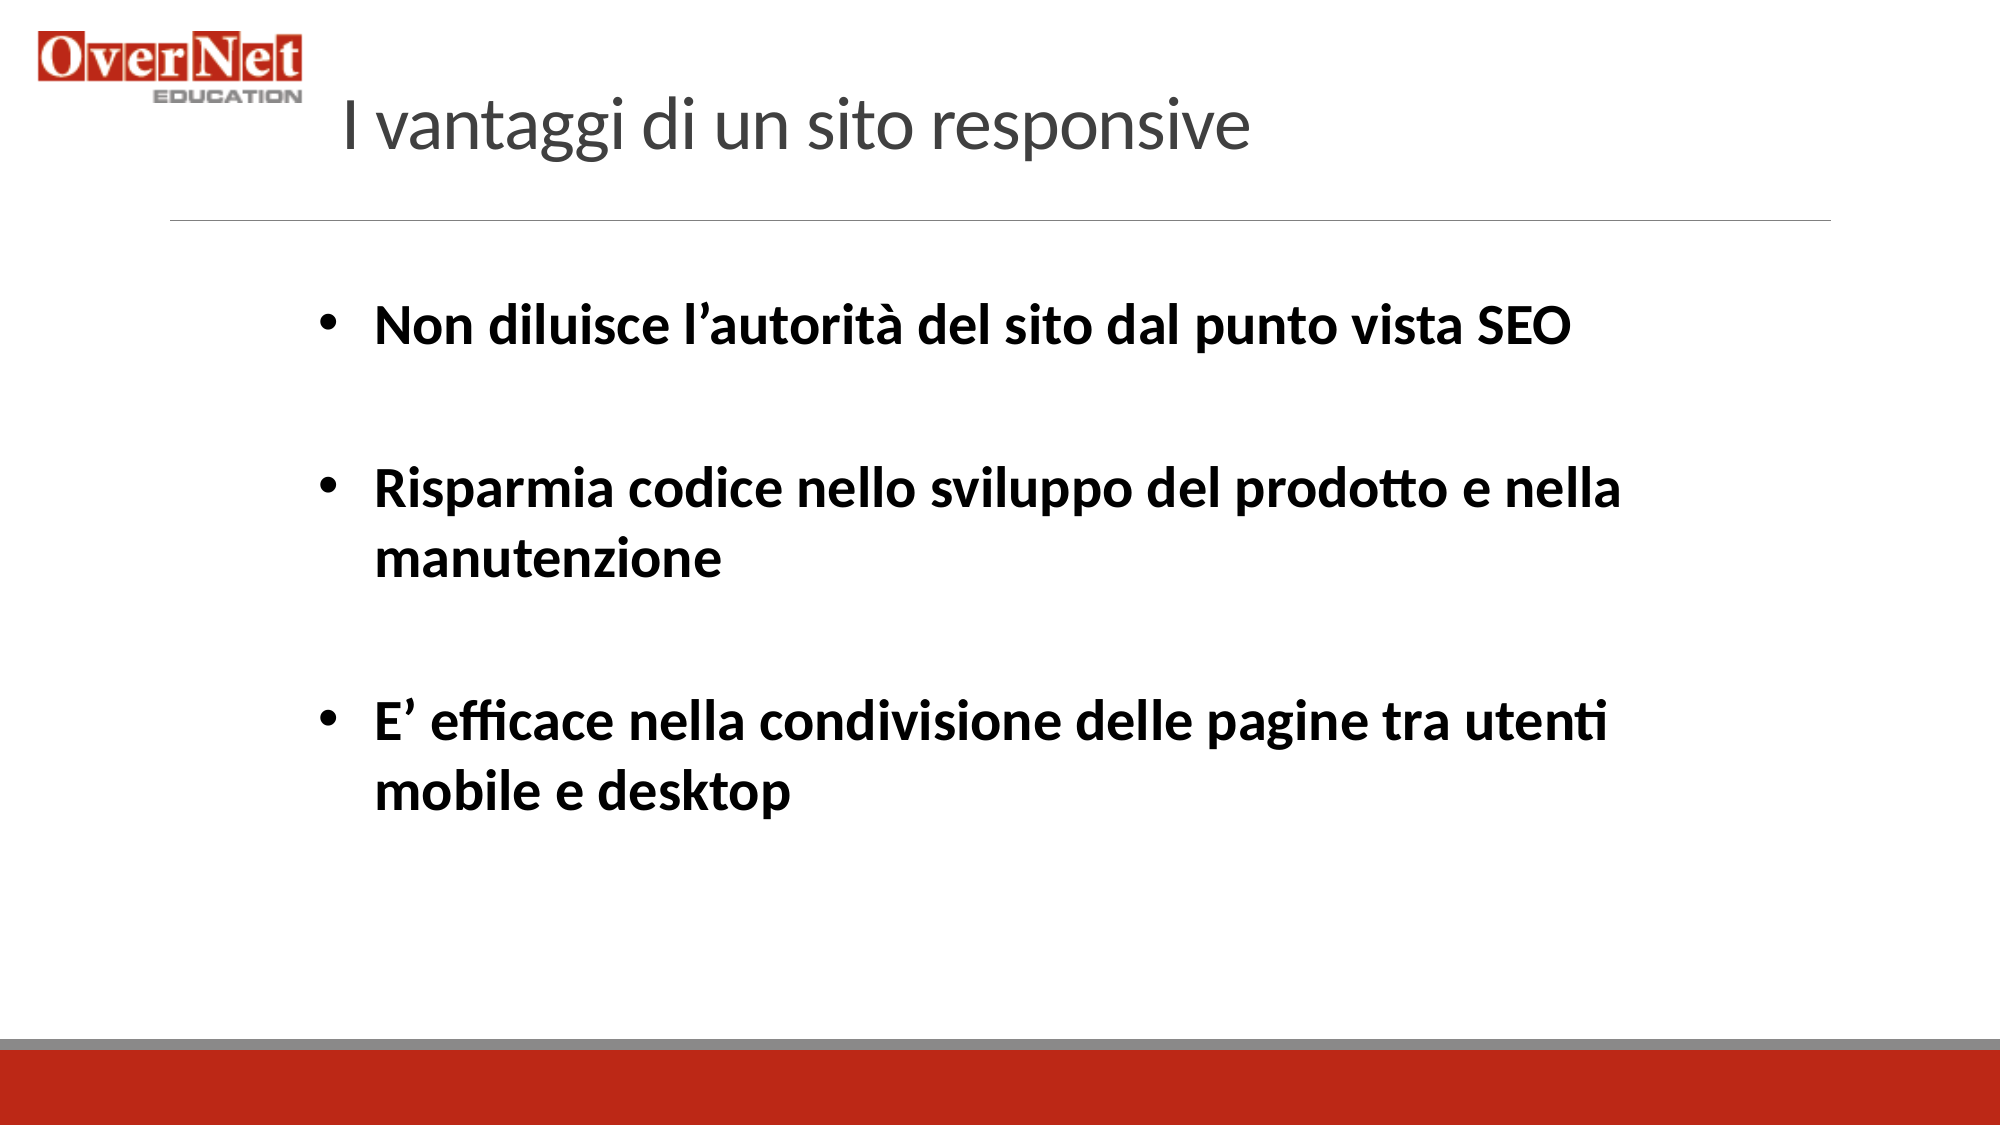

# I vantaggi di un sito responsive
Non diluisce l’autorità del sito dal punto vista SEO

Risparmia codice nello sviluppo del prodotto e nella manutenzione

E’ efficace nella condivisione delle pagine tra utenti mobile e desktop